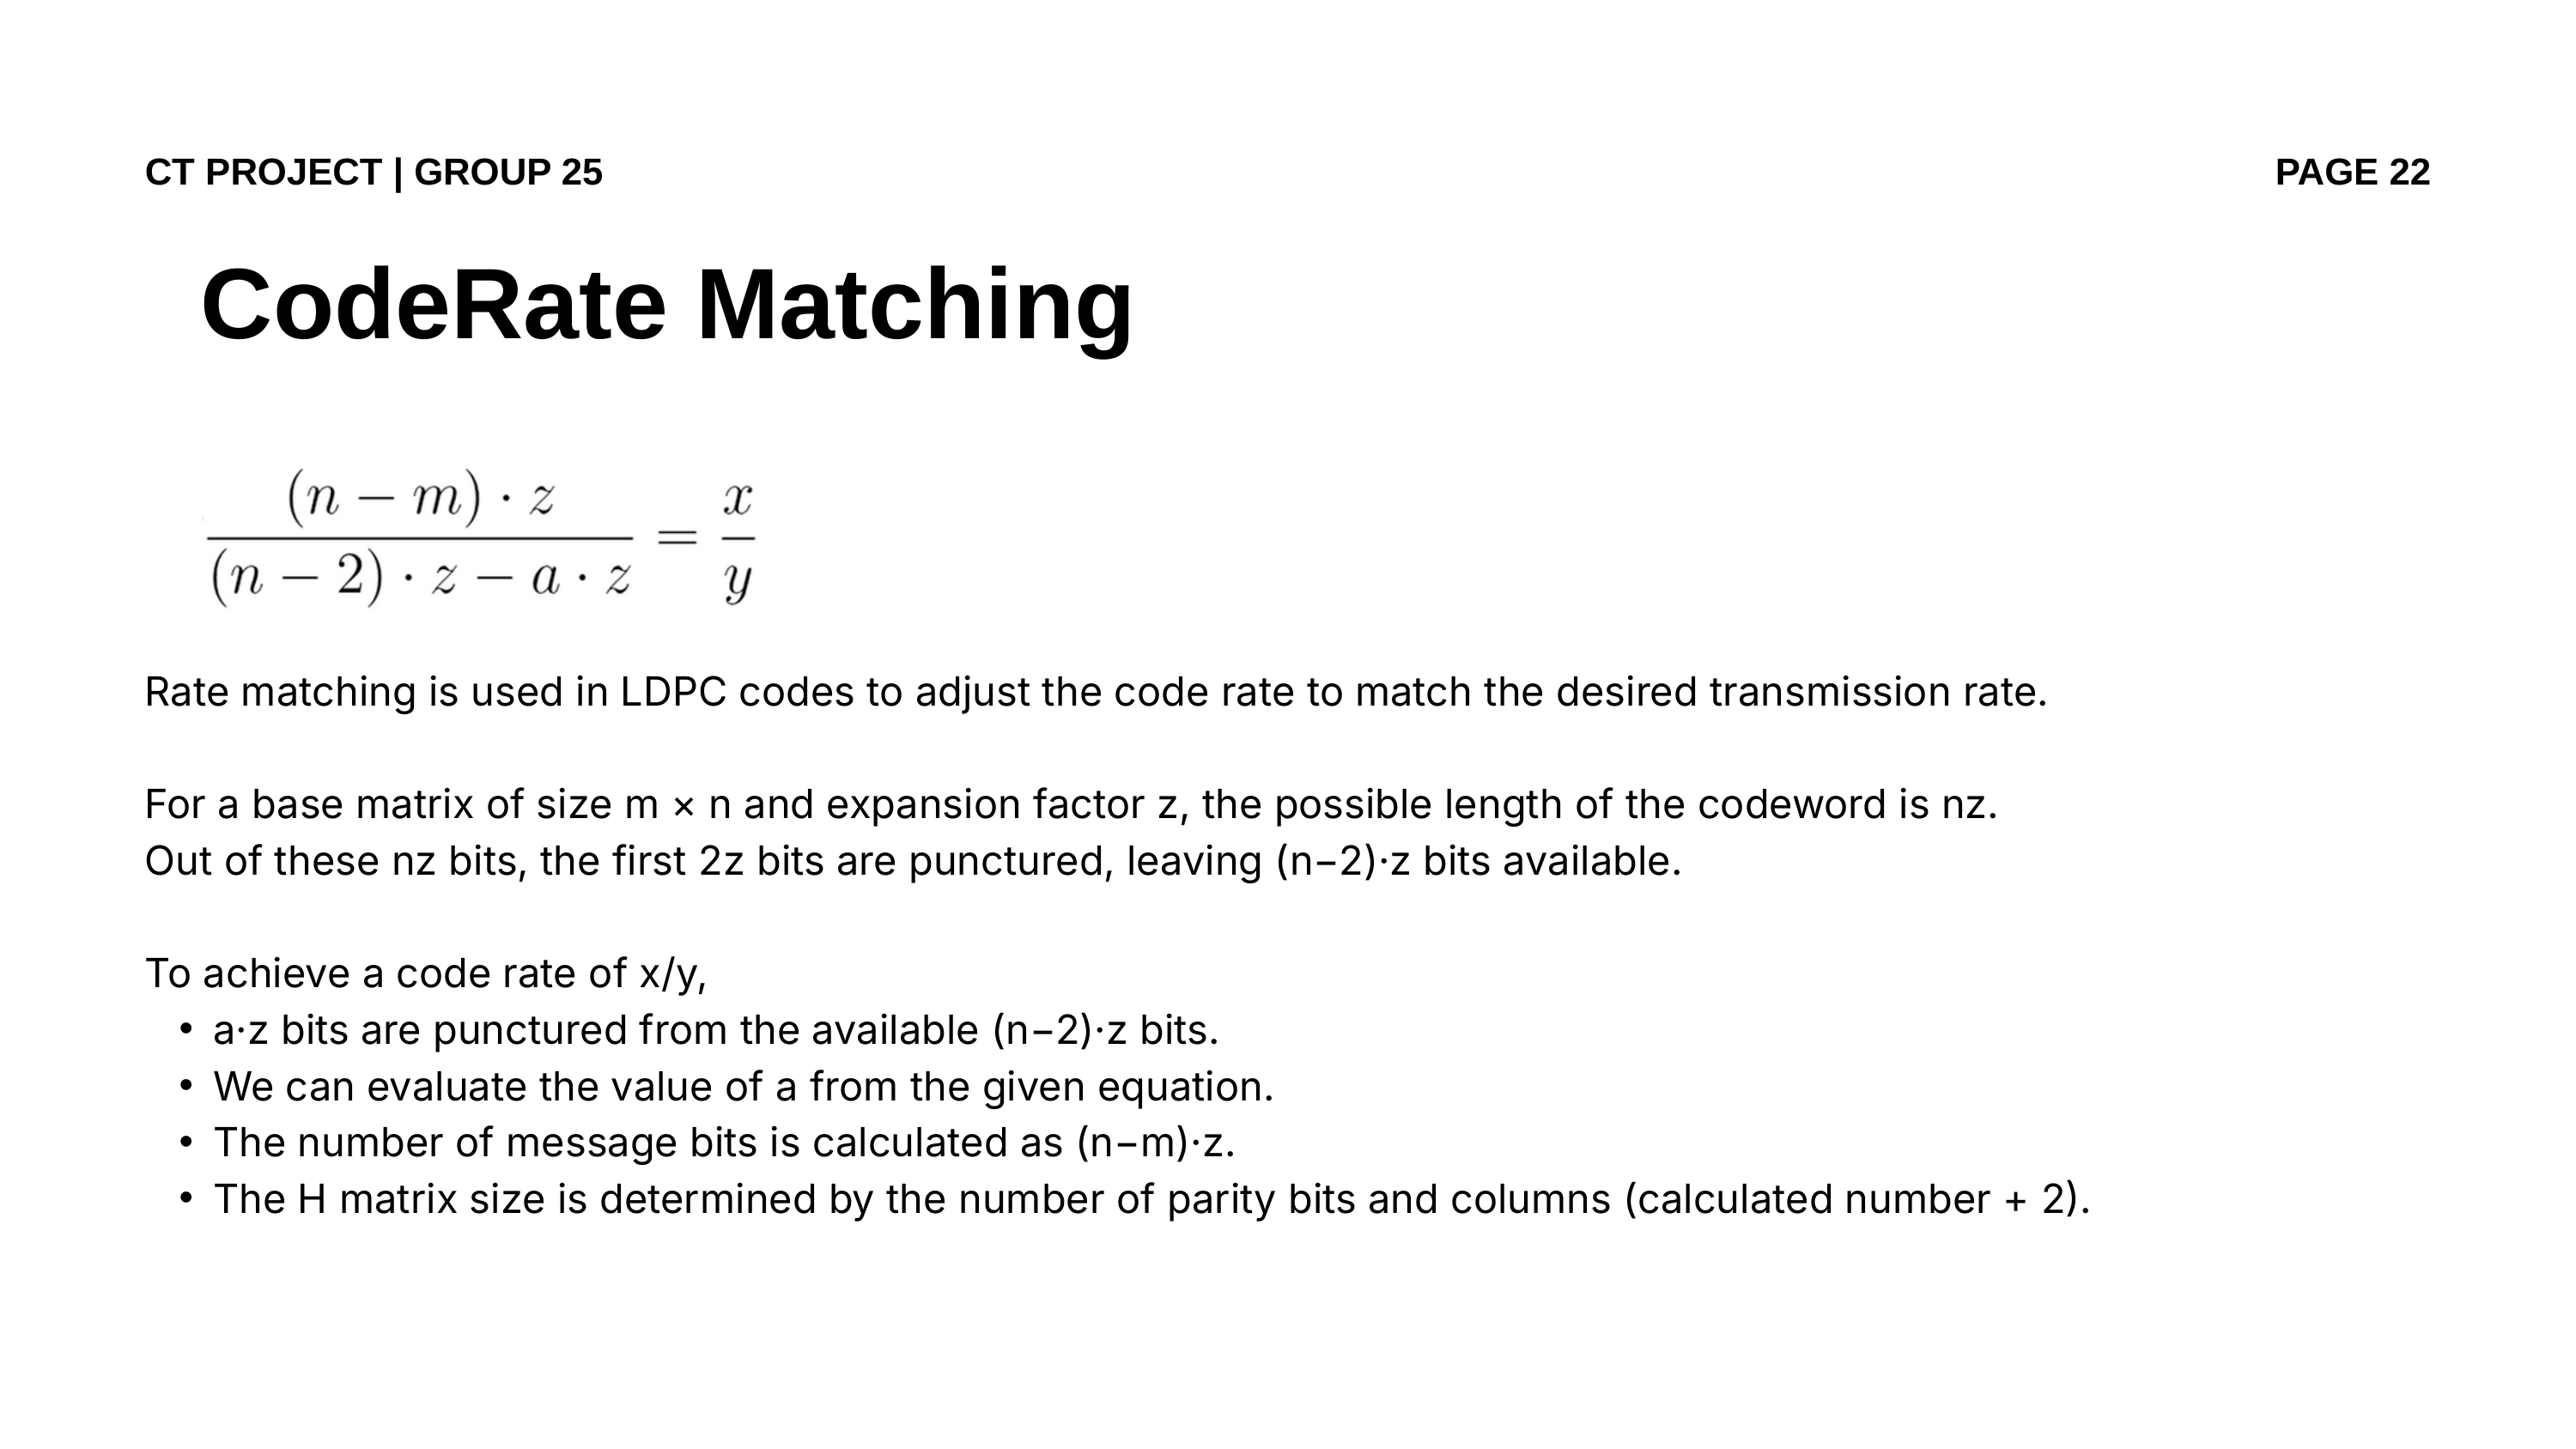

CT PROJECT | GROUP 25
PAGE 22
CodeRate Matching

Rate matching is used in LDPC codes to adjust the code rate to match the desired transmission rate.

For a base matrix of size m × n and expansion factor z, the possible length of the codeword is nz.
Out of these nz bits, the first 2z bits are punctured, leaving (n−2)·z bits available.

To achieve a code rate of x/y,
a·z bits are punctured from the available (n−2)·z bits.
We can evaluate the value of a from the given equation.
The number of message bits is calculated as (n−m)·z.
The H matrix size is determined by the number of parity bits and columns (calculated number + 2).